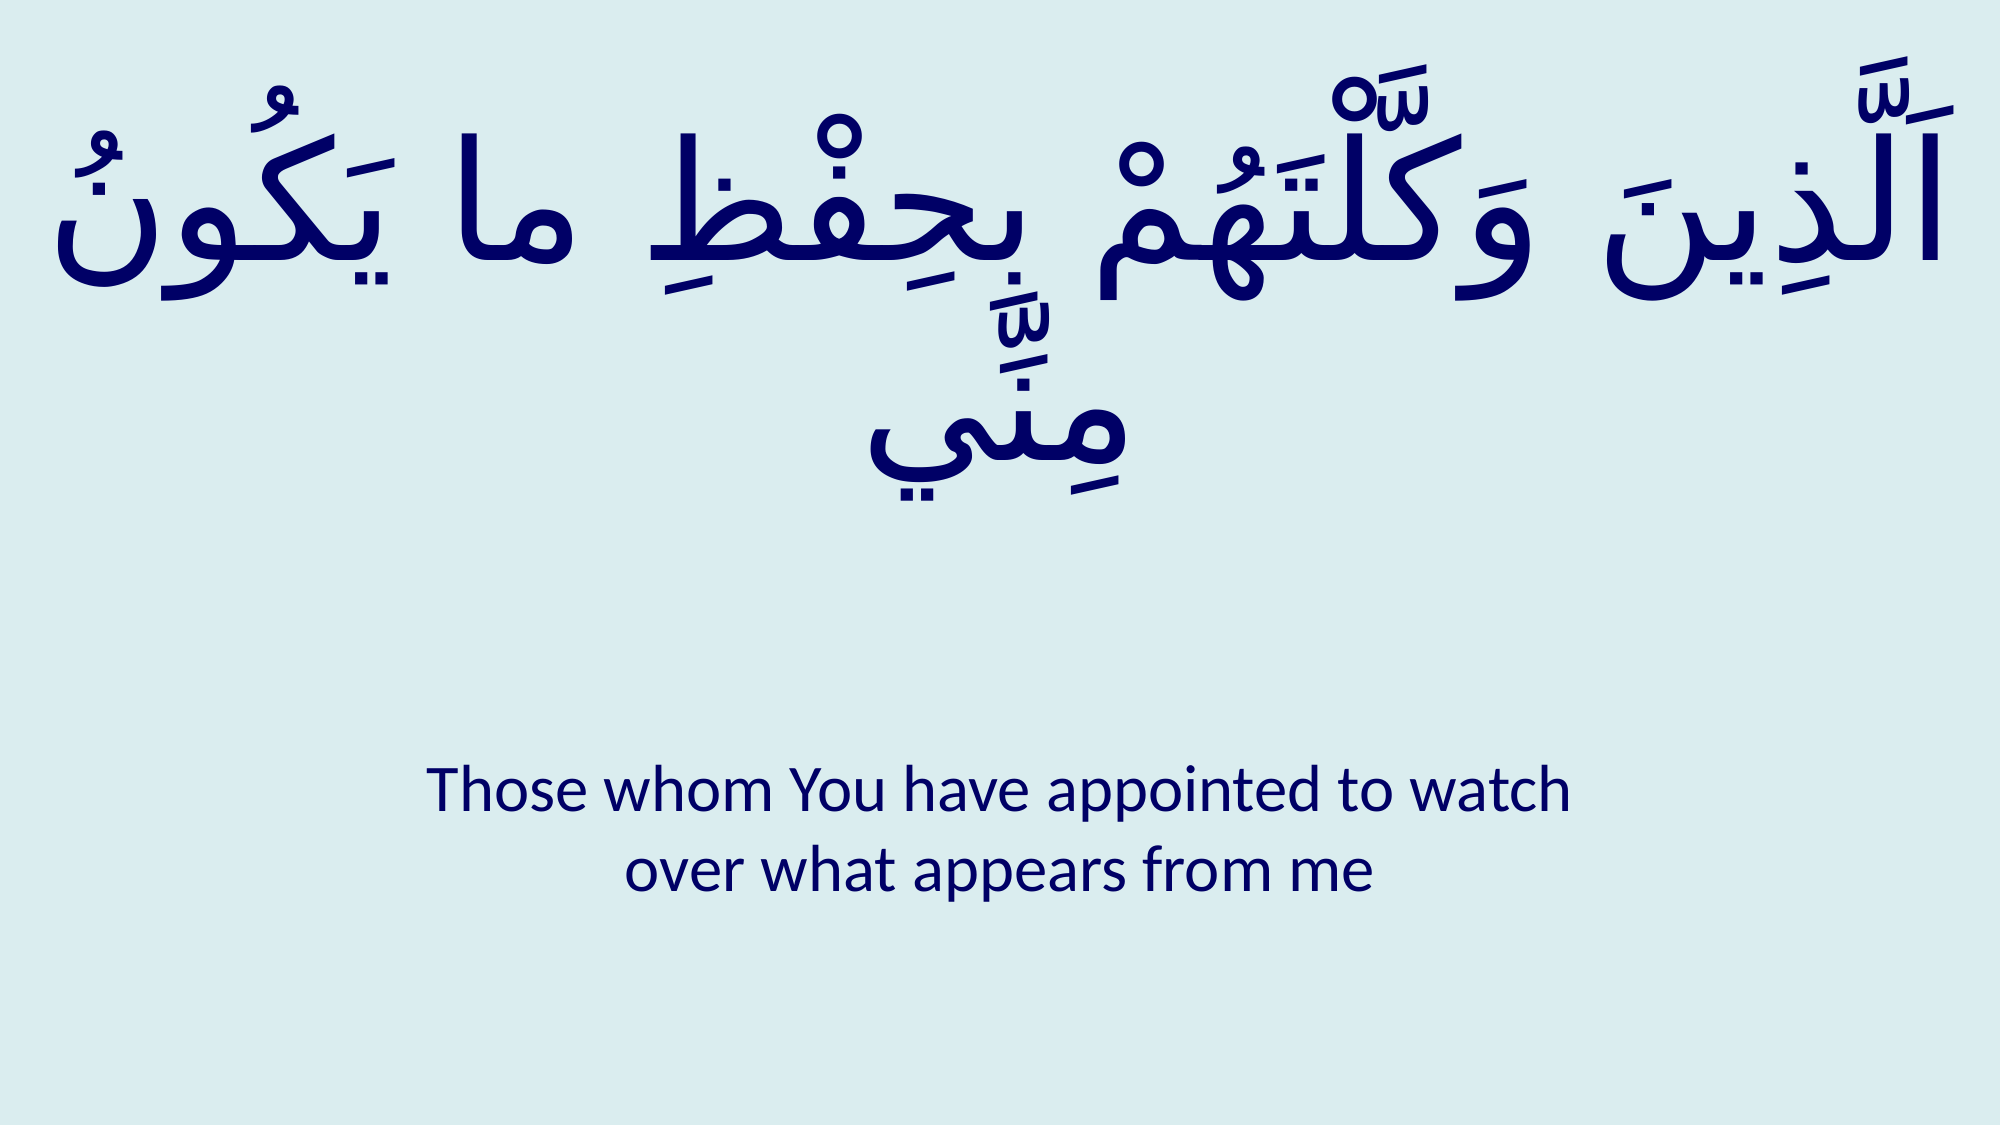

# اَلَّذِینَ وَكَّلْتَهُمْ بِحِفْظِ ما یَكُونُ مِنِّي
Those whom You have appointed to watch over what appears from me